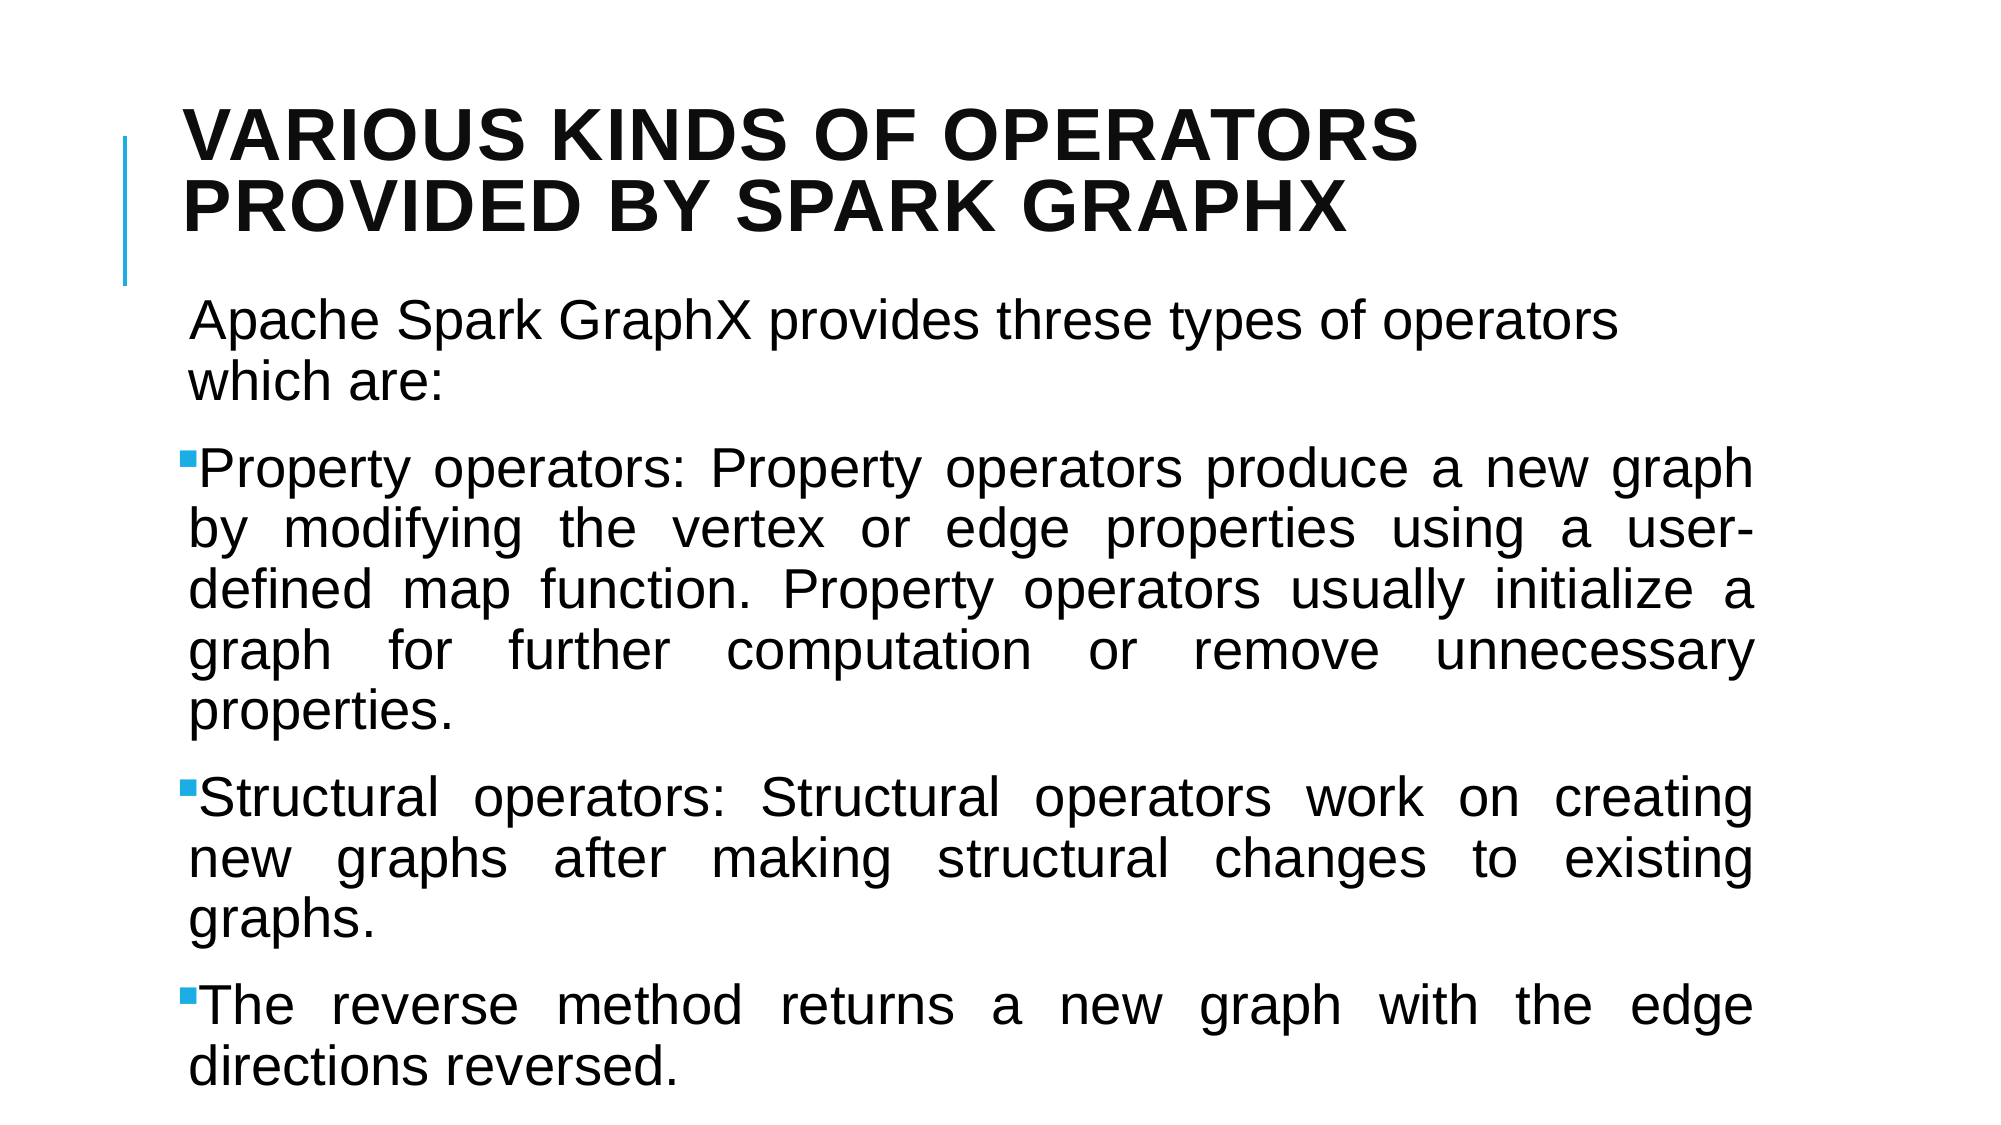

# various kinds of operators provided by Spark GraphX
Apache Spark GraphX provides threse types of operators which are:
Property operators: Property operators produce a new graph by modifying the vertex or edge properties using a user-defined map function. Property operators usually initialize a graph for further computation or remove unnecessary properties.
Structural operators: Structural operators work on creating new graphs after making structural changes to existing graphs.
The reverse method returns a new graph with the edge directions reversed.